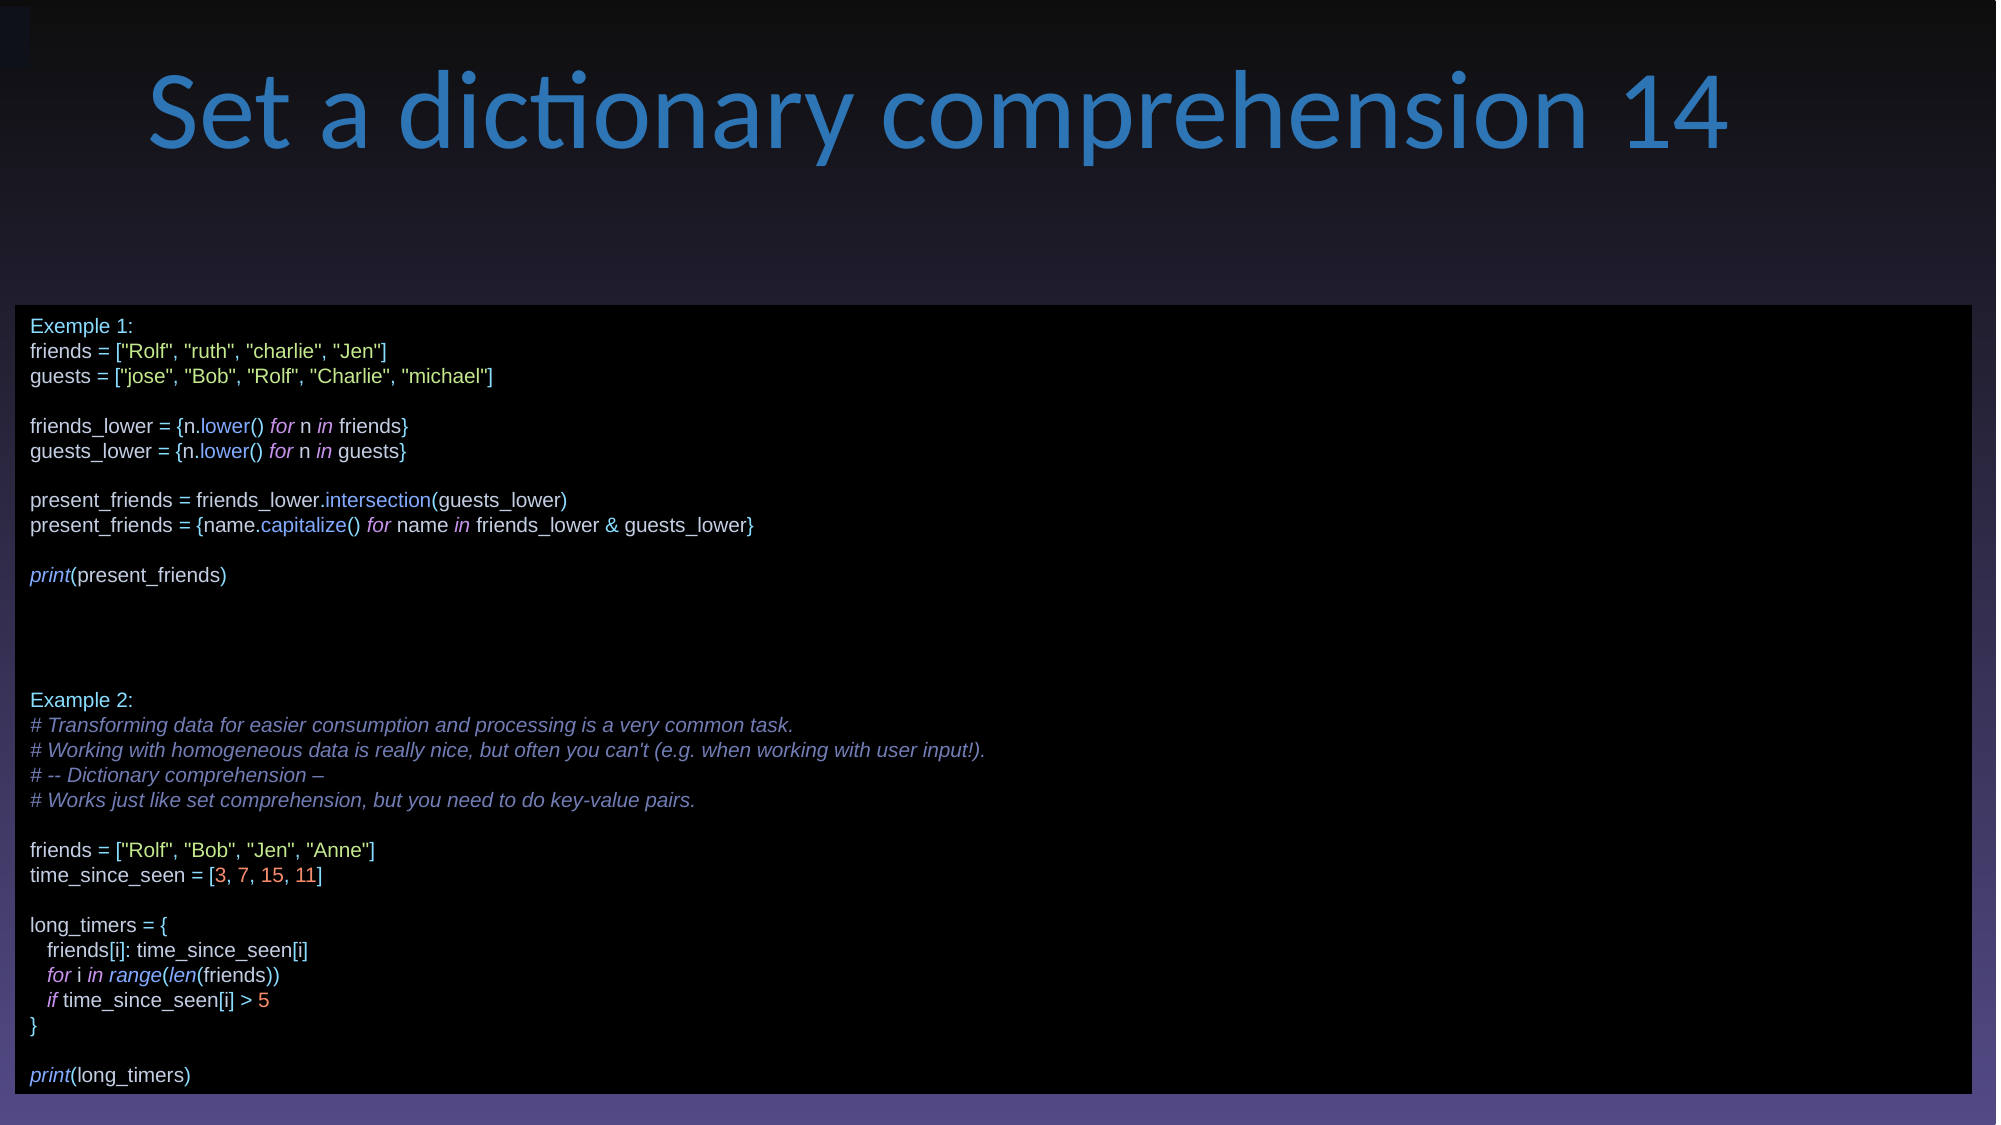

# Set a dictionary comprehension 14
Exemple 1:
friends = ["Rolf", "ruth", "charlie", "Jen"]
guests = ["jose", "Bob", "Rolf", "Charlie", "michael"]
friends_lower = {n.lower() for n in friends}
guests_lower = {n.lower() for n in guests}
present_friends = friends_lower.intersection(guests_lower)
present_friends = {name.capitalize() for name in friends_lower & guests_lower}
print(present_friends)

Example 2:
# Transforming data for easier consumption and processing is a very common task.
# Working with homogeneous data is really nice, but often you can't (e.g. when working with user input!).
# -- Dictionary comprehension –
# Works just like set comprehension, but you need to do key-value pairs.
friends = ["Rolf", "Bob", "Jen", "Anne"]
time_since_seen = [3, 7, 15, 11]
long_timers = {
   friends[i]: time_since_seen[i]
   for i in range(len(friends))
   if time_since_seen[i] > 5
}
print(long_timers)

273